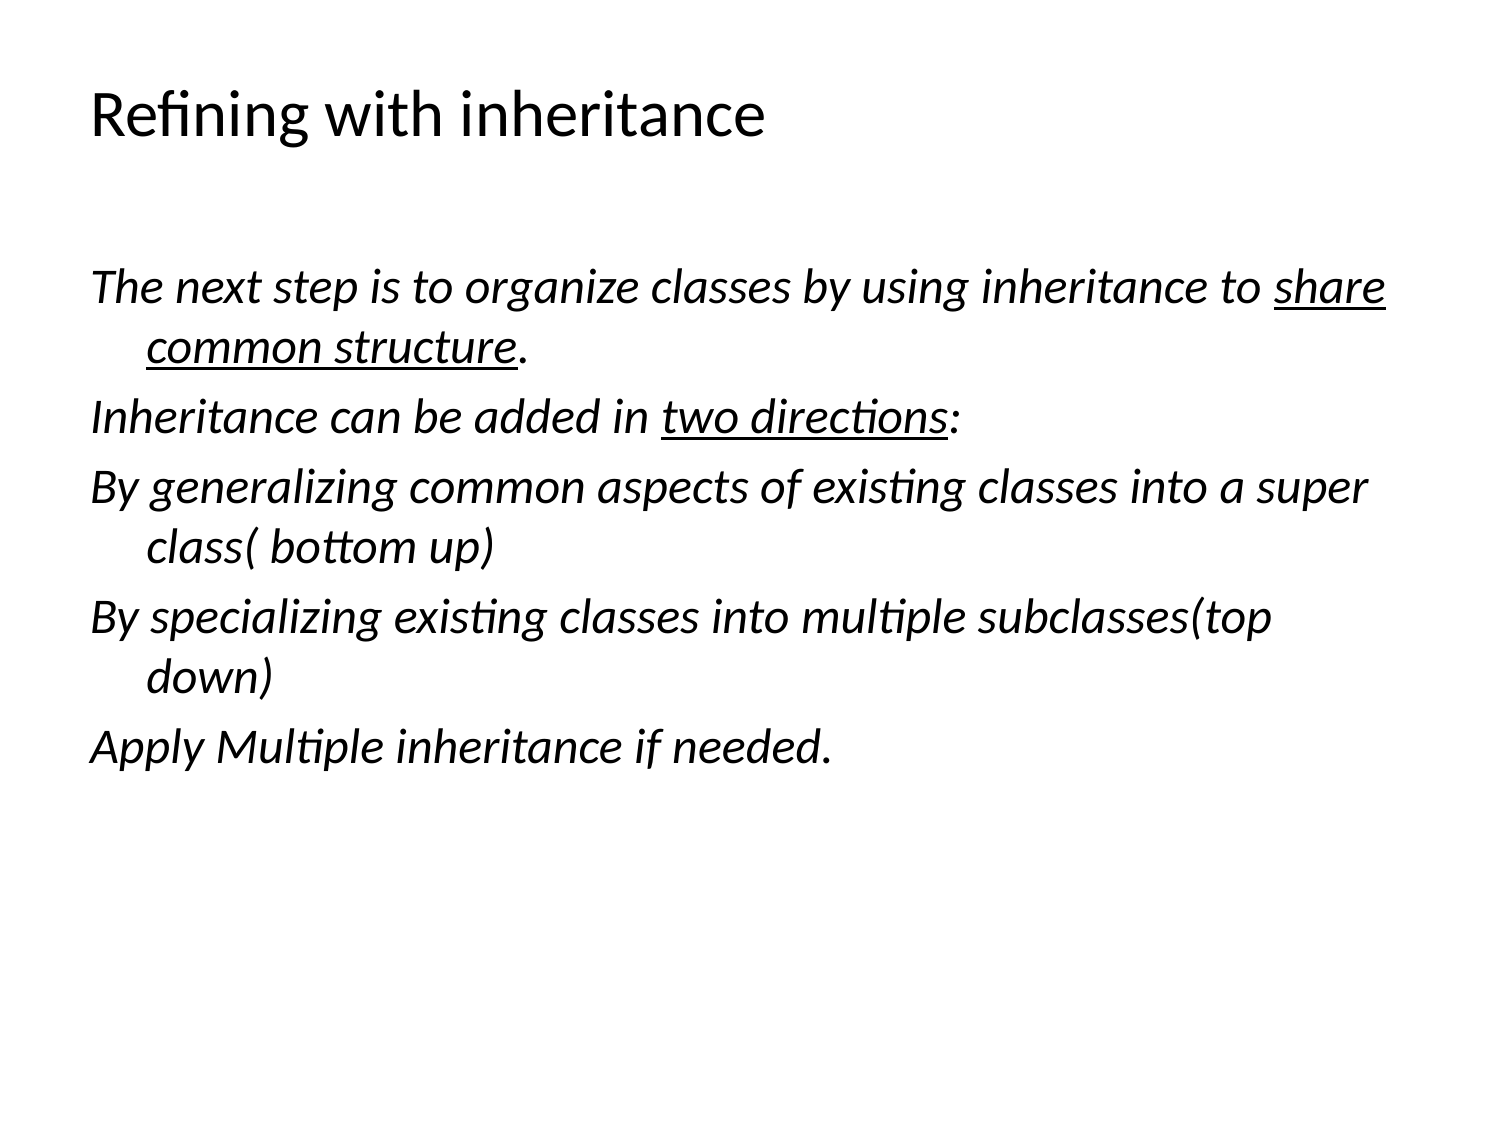

Refining with inheritance

The next step is to organize classes by using inheritance to share common structure.
Inheritance can be added in two directions:
By generalizing common aspects of existing classes into a super class( bottom up)
By specializing existing classes into multiple subclasses(top down)
Apply Multiple inheritance if needed.